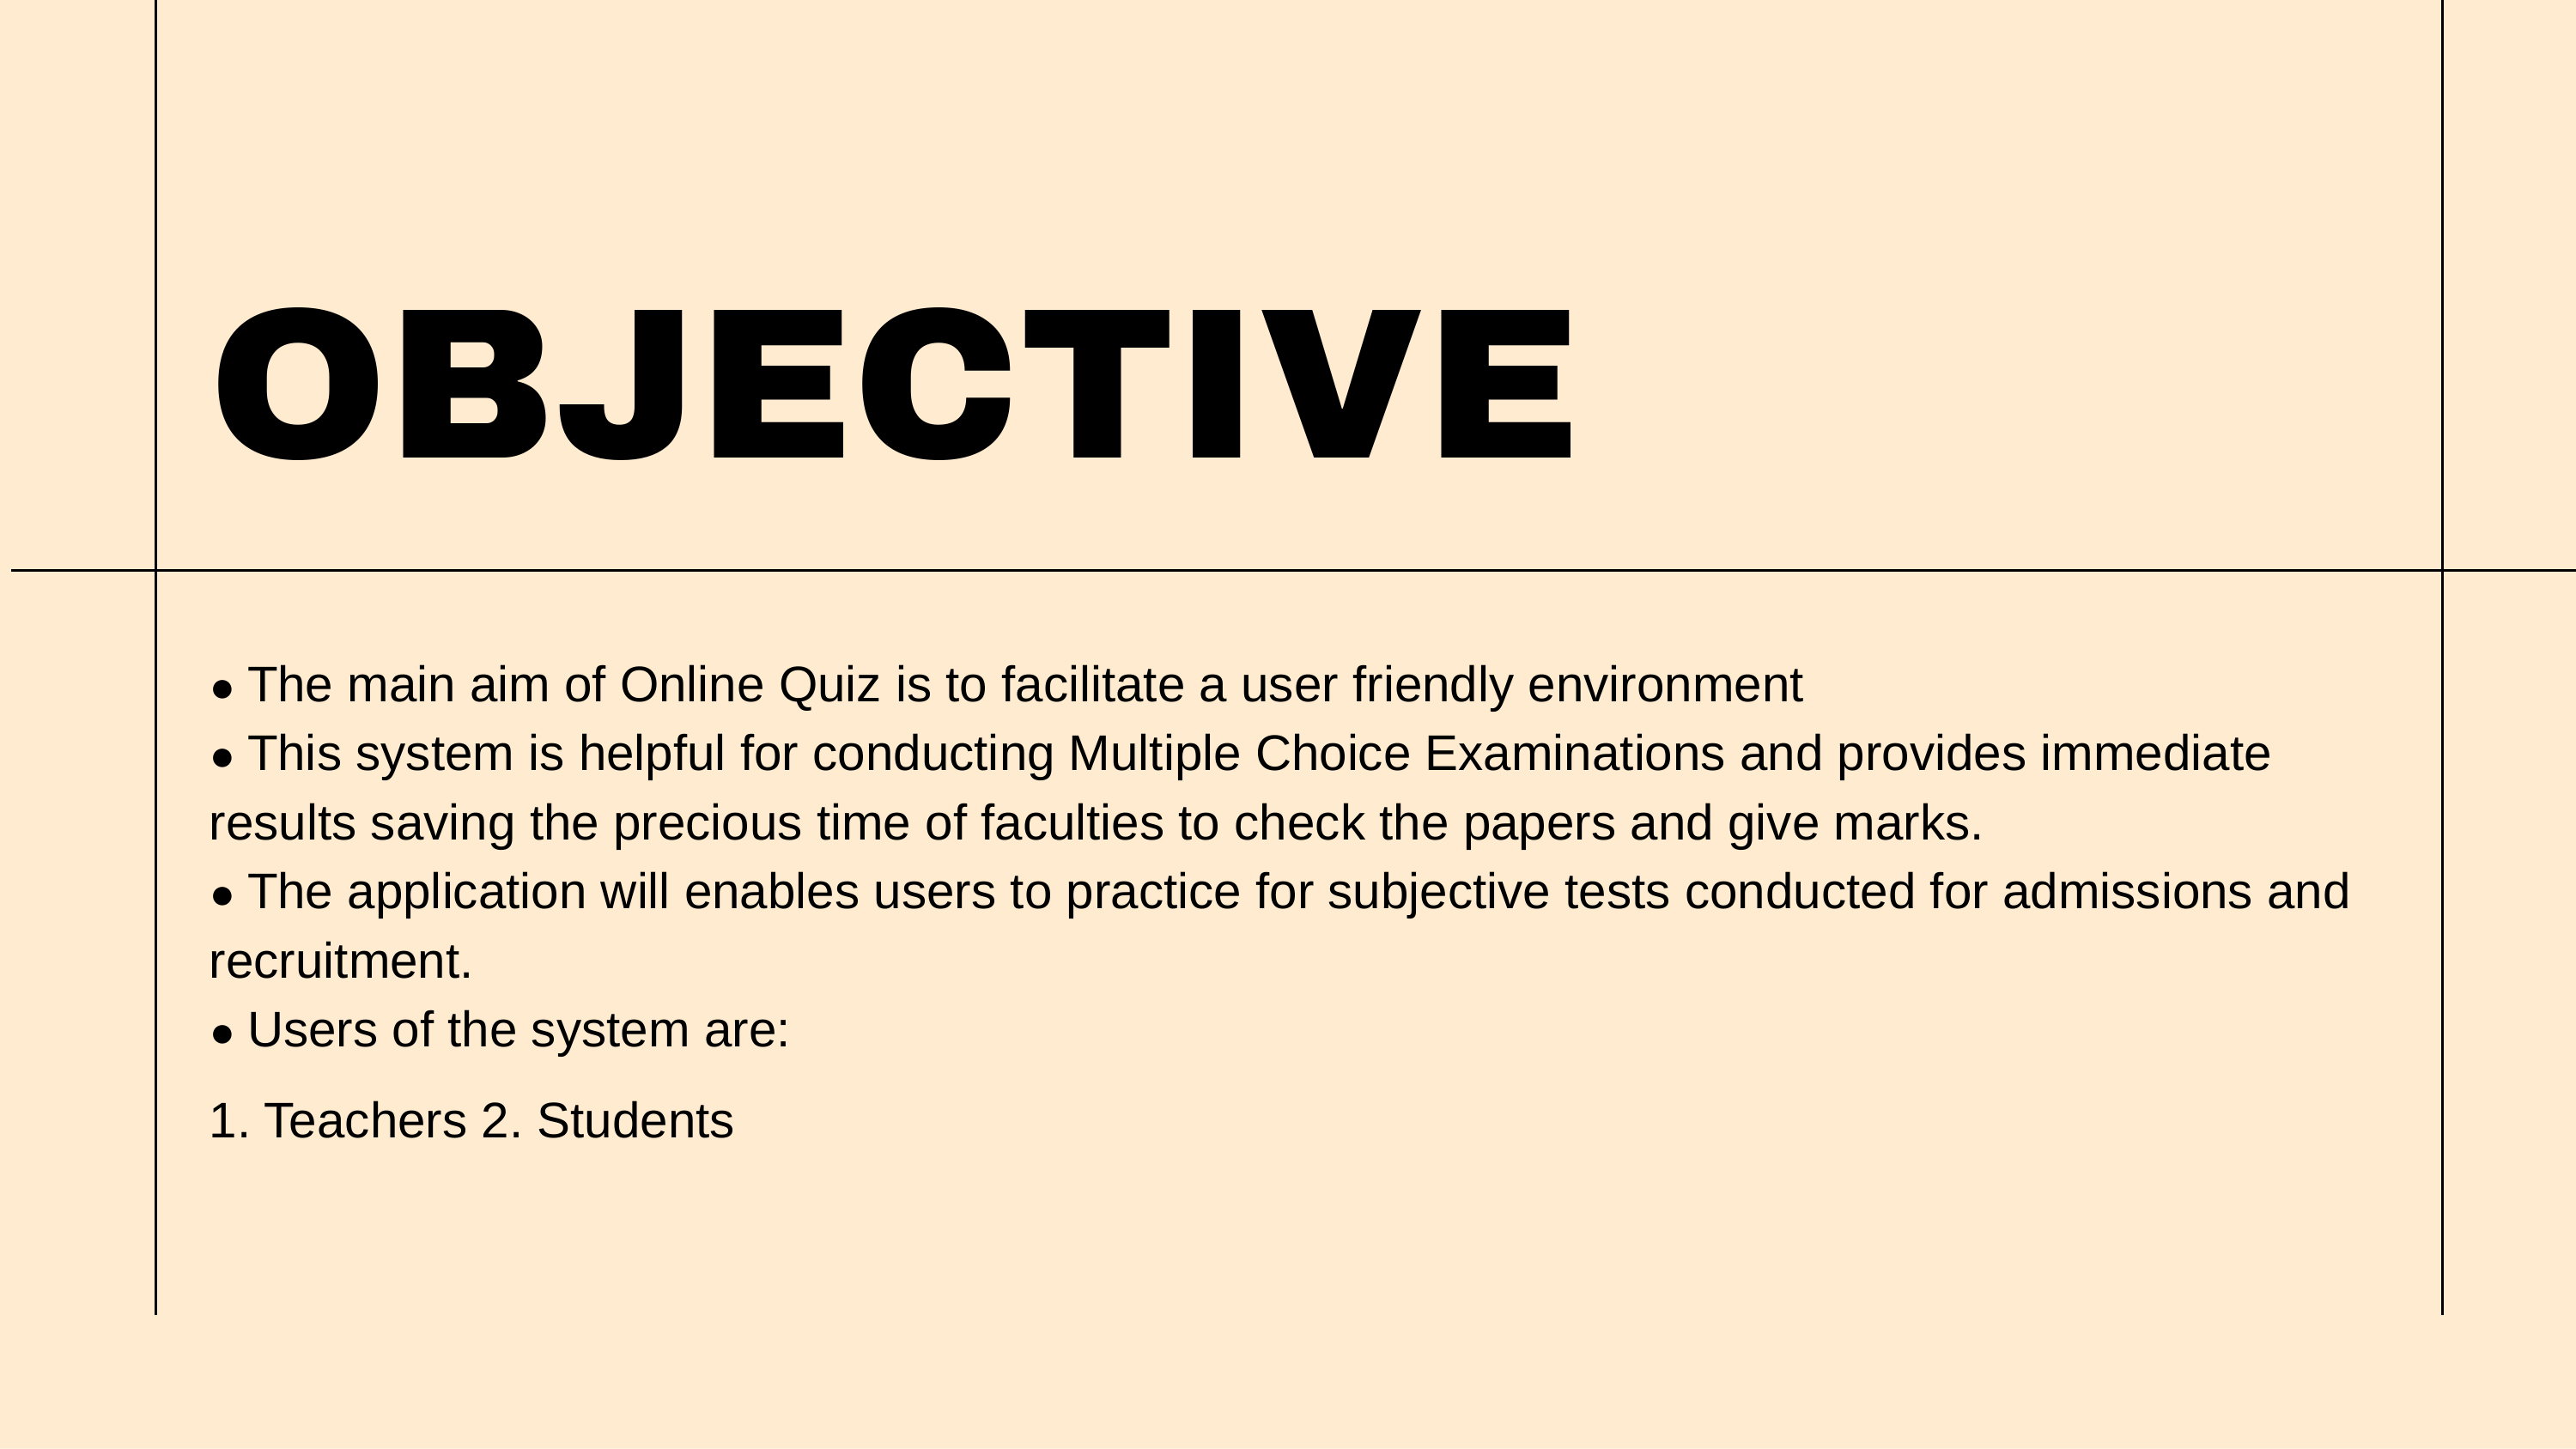

# OBJECTIVE
● The main aim of Online Quiz is to facilitate a user friendly environment
● This system is helpful for conducting Multiple Choice Examinations and provides immediate results saving the precious time of faculties to check the papers and give marks.
● The application will enables users to practice for subjective tests conducted for admissions and recruitment.
● Users of the system are:
1. Teachers 2. Students